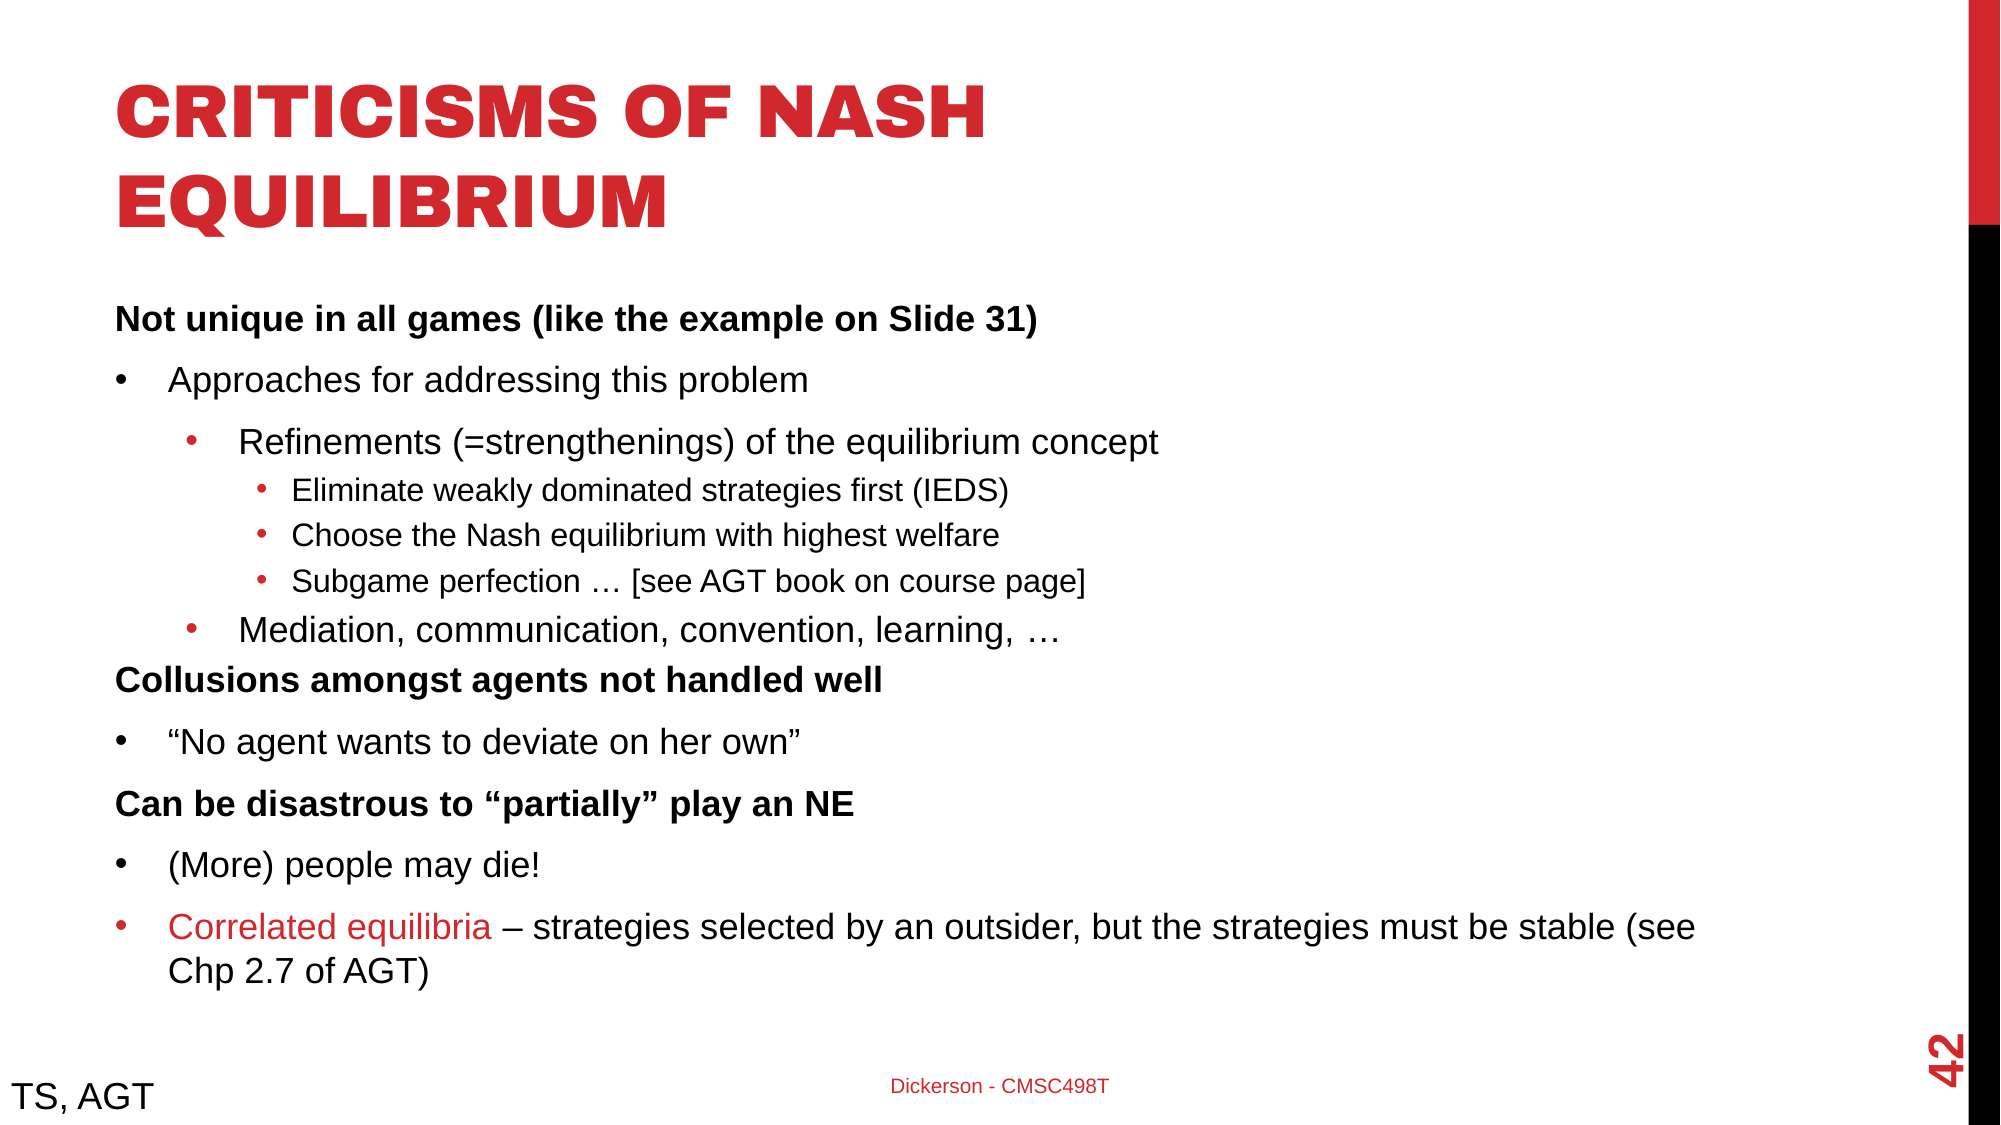

# Criticisms of Nash equilibrium
Not unique in all games (like the example on Slide 31)
Approaches for addressing this problem
Refinements (=strengthenings) of the equilibrium concept
Eliminate weakly dominated strategies first (IEDS)
Choose the Nash equilibrium with highest welfare
Subgame perfection … [see AGT book on course page]
Mediation, communication, convention, learning, …
Collusions amongst agents not handled well
“No agent wants to deviate on her own”
Can be disastrous to “partially” play an NE
(More) people may die!
Correlated equilibria – strategies selected by an outsider, but the strategies must be stable (see Chp 2.7 of AGT)
42
TS, AGT
Dickerson - CMSC498T